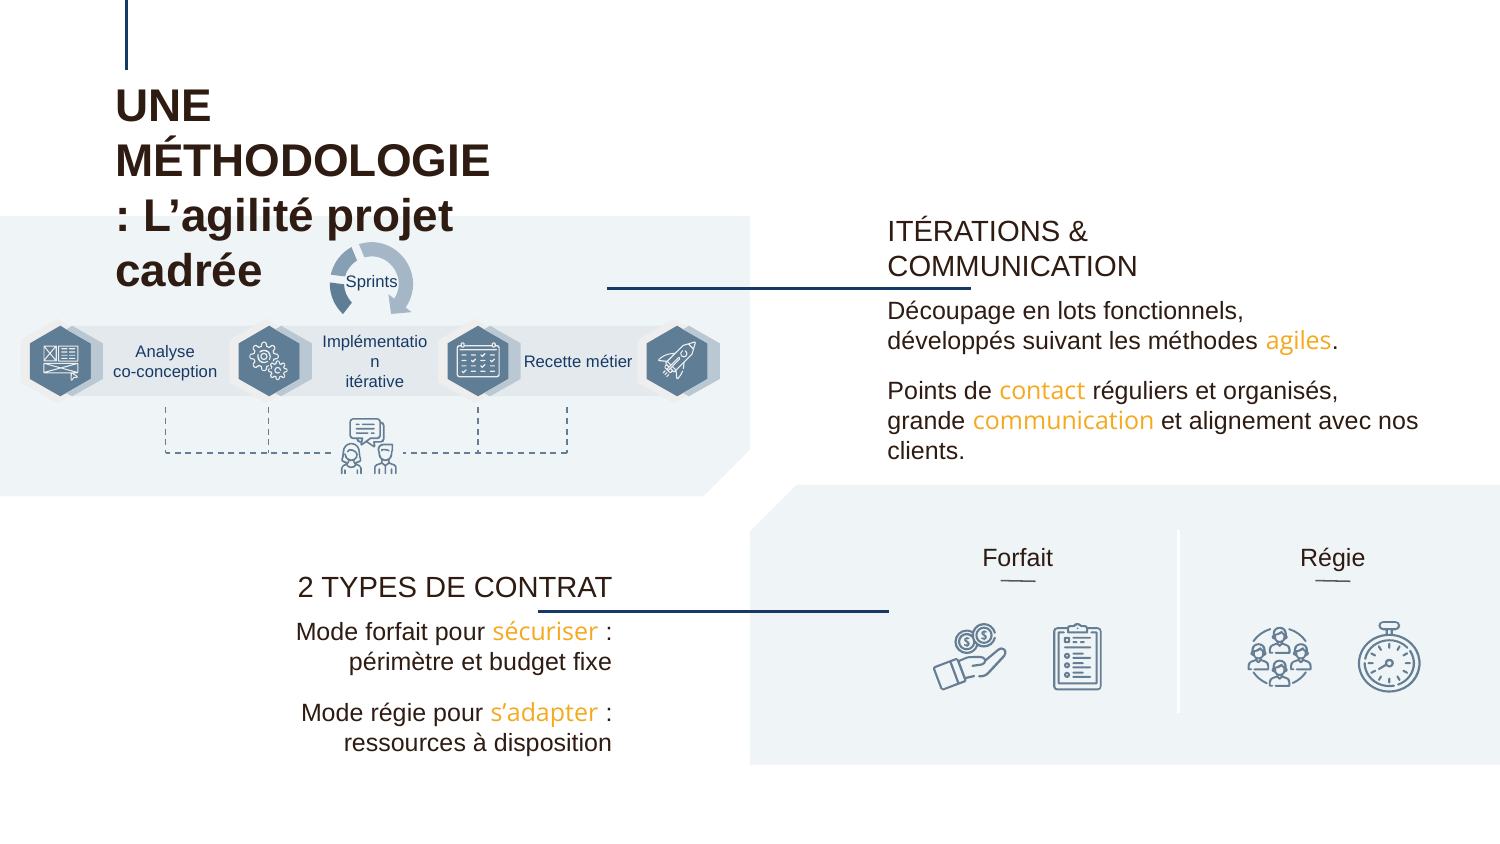

# UNE MÉTHODOLOGIE : L’agilité projet cadrée
ITÉRATIONS & COMMUNICATION

Sprints
Découpage en lots fonctionnels,
développés suivant les méthodes agiles.
Points de contact réguliers et organisés,
grande communication et alignement avec nos clients.

Analyse
co-conception
Implémentation
itérative
Recette métier

2 TYPES DE CONTRAT
Forfait
Régie
Mode forfait pour sécuriser :
périmètre et budget fixe
Mode régie pour s’adapter :
ressources à disposition